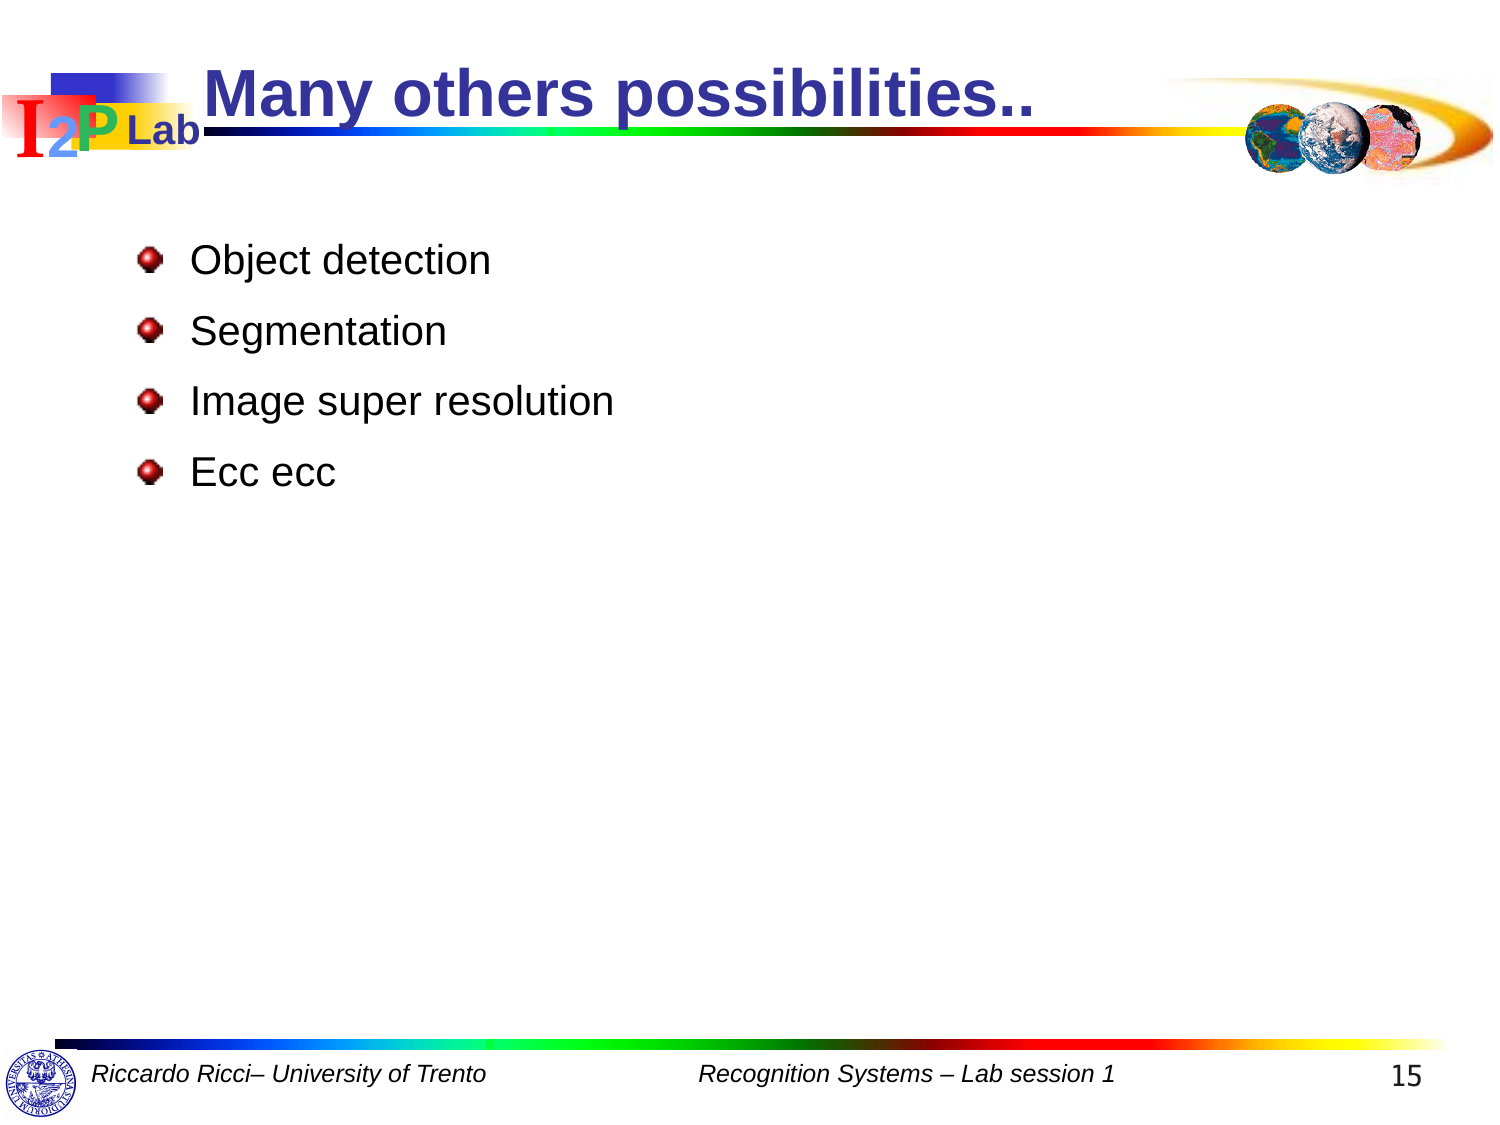

# Many others possibilities..
Object detection
Segmentation
Image super resolution
Ecc ecc

15